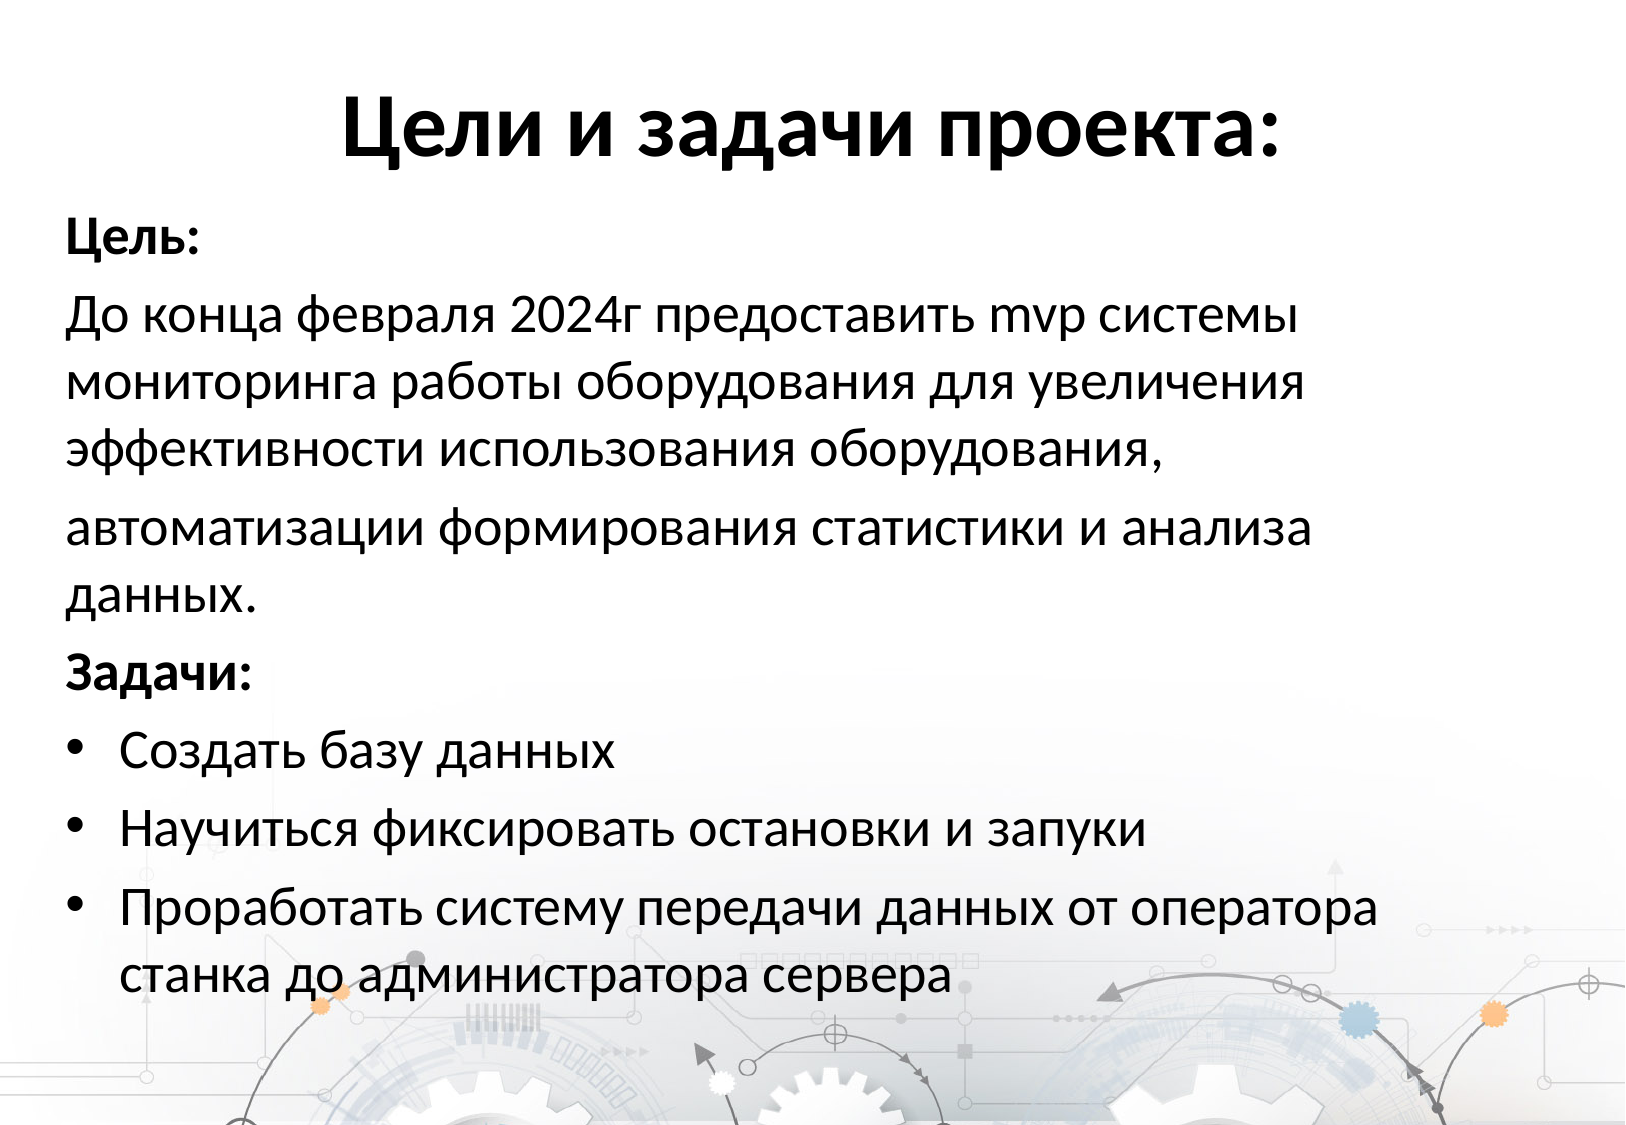

# Цели и задачи проекта:
Цель:
До конца февраля 2024г предоставить mvp системы мониторинга работы оборудования для увеличения эффективности использования оборудования,
автоматизации формирования статистики и анализа данных.
Задачи:
Создать базу данных
Научиться фиксировать остановки и запуки
Проработать систему передачи данных от оператора станка до администратора сервера